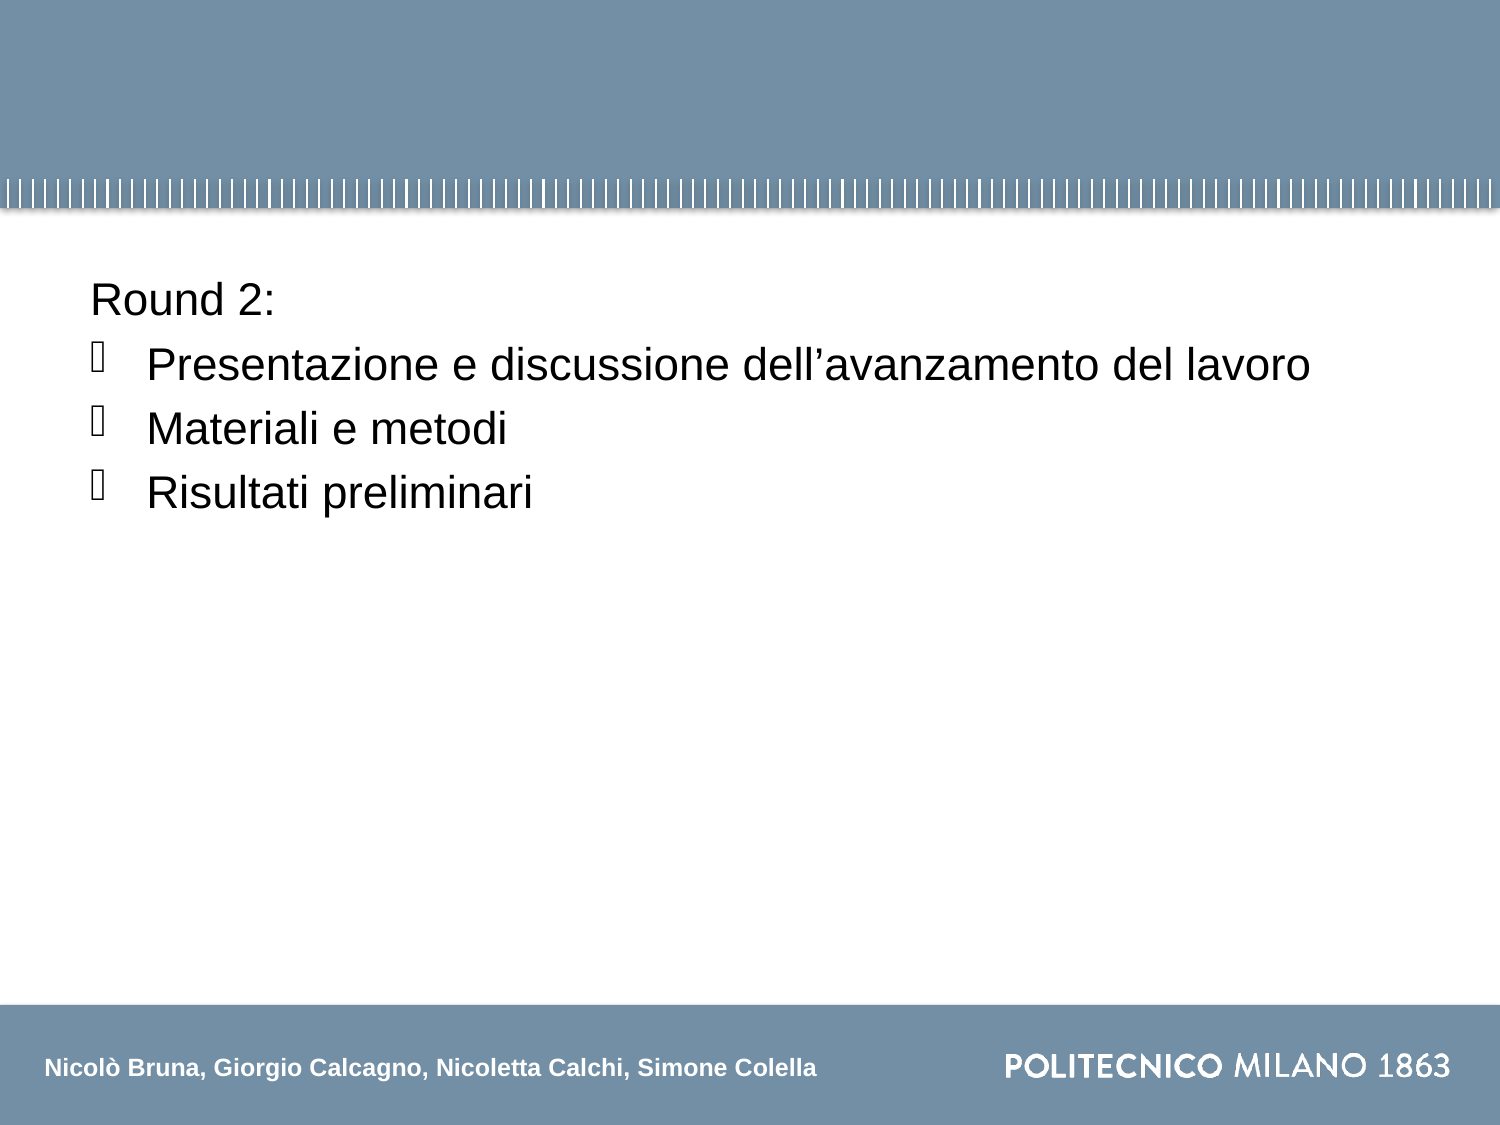

#
Round 2:
Presentazione e discussione dell’avanzamento del lavoro
Materiali e metodi
Risultati preliminari